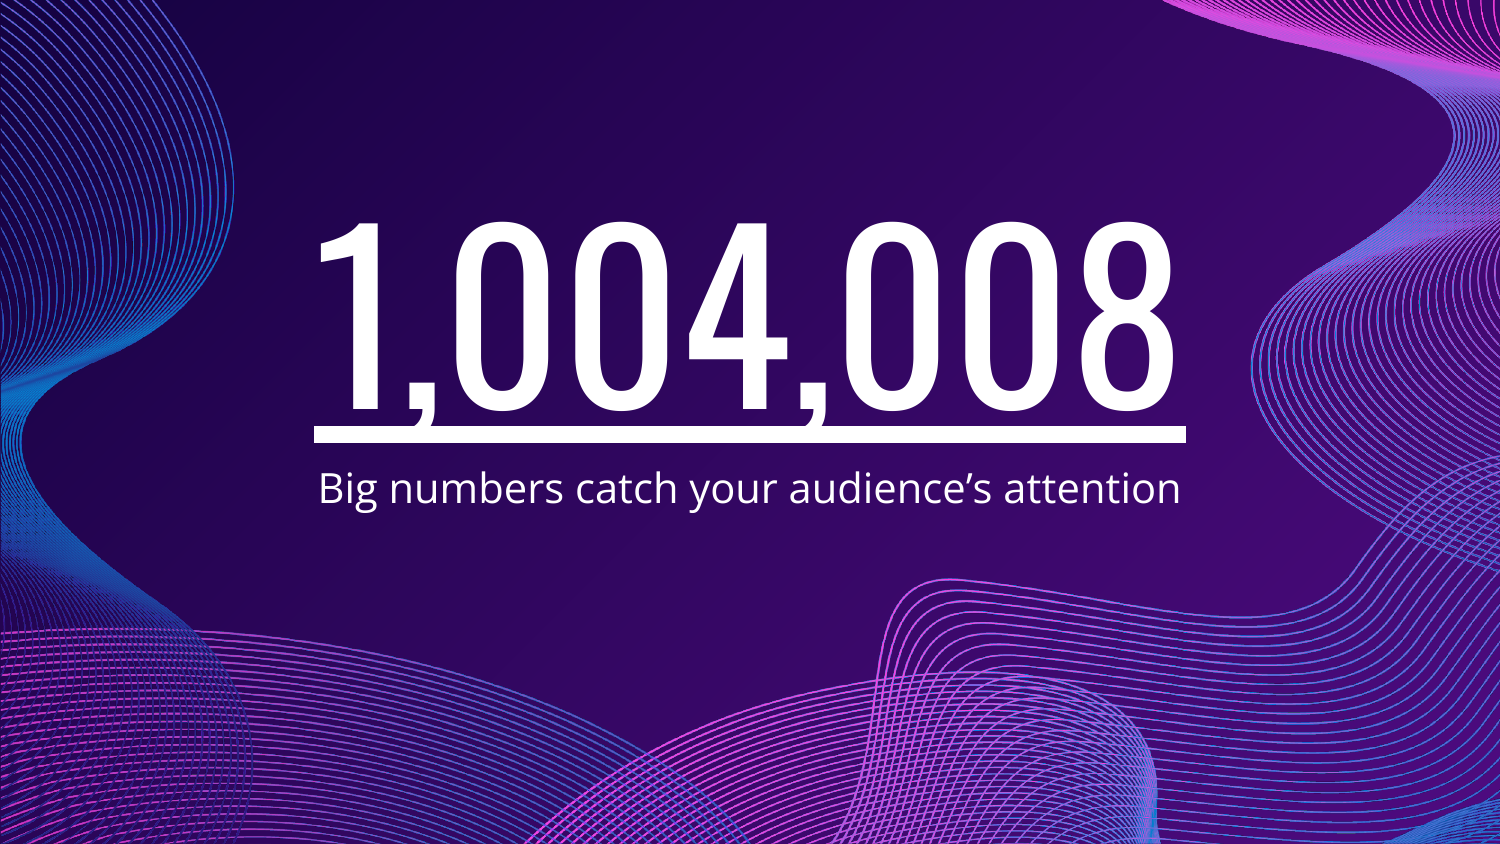

# 1,004,008
Big numbers catch your audience’s attention